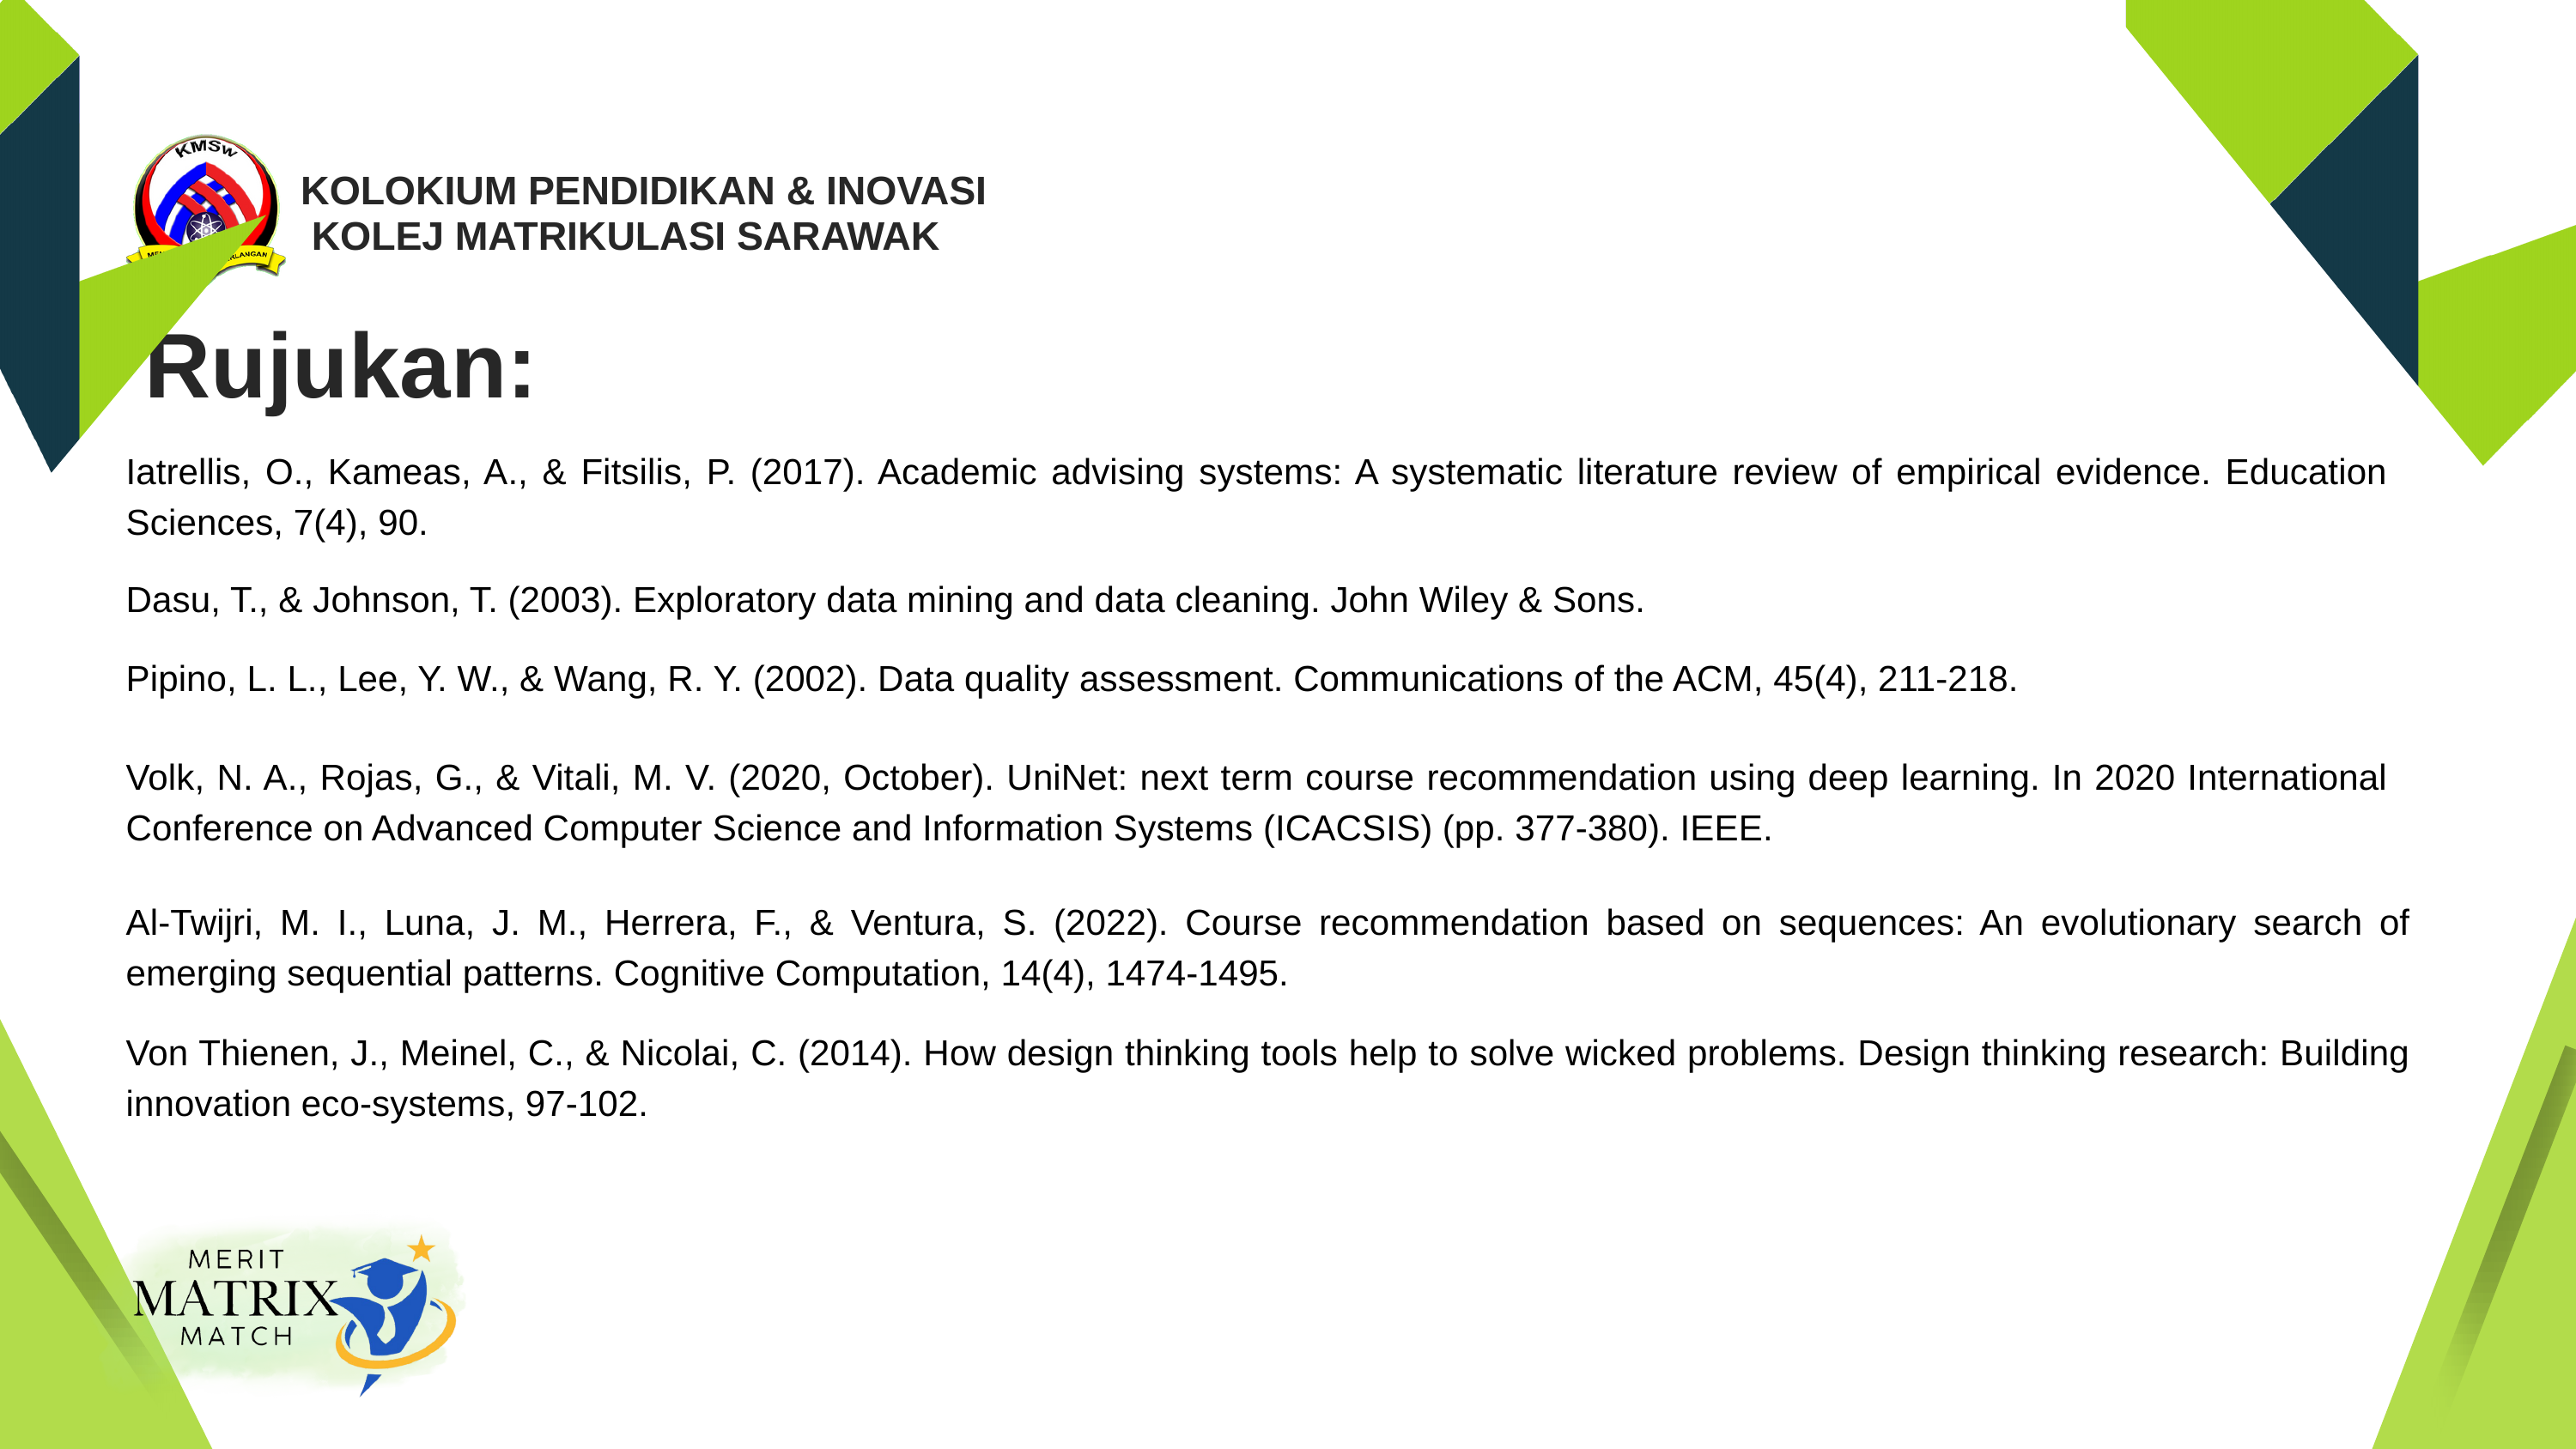

KOLOKIUM PENDIDIKAN & INOVASI
 KOLEJ MATRIKULASI SARAWAK
Rujukan:
Iatrellis, O., Kameas, A., & Fitsilis, P. (2017). Academic advising systems: A systematic literature review of empirical evidence. Education Sciences, 7(4), 90.
Dasu, T., & Johnson, T. (2003). Exploratory data mining and data cleaning. John Wiley & Sons.
Pipino, L. L., Lee, Y. W., & Wang, R. Y. (2002). Data quality assessment. Communications of the ACM, 45(4), 211-218.

Volk, N. A., Rojas, G., & Vitali, M. V. (2020, October). UniNet: next term course recommendation using deep learning. In 2020 International Conference on Advanced Computer Science and Information Systems (ICACSIS) (pp. 377-380). IEEE.
Al-Twijri, M. I., Luna, J. M., Herrera, F., & Ventura, S. (2022). Course recommendation based on sequences: An evolutionary search of emerging sequential patterns. Cognitive Computation, 14(4), 1474-1495.

Von Thienen, J., Meinel, C., & Nicolai, C. (2014). How design thinking tools help to solve wicked problems. Design thinking research: Building innovation eco-systems, 97-102.